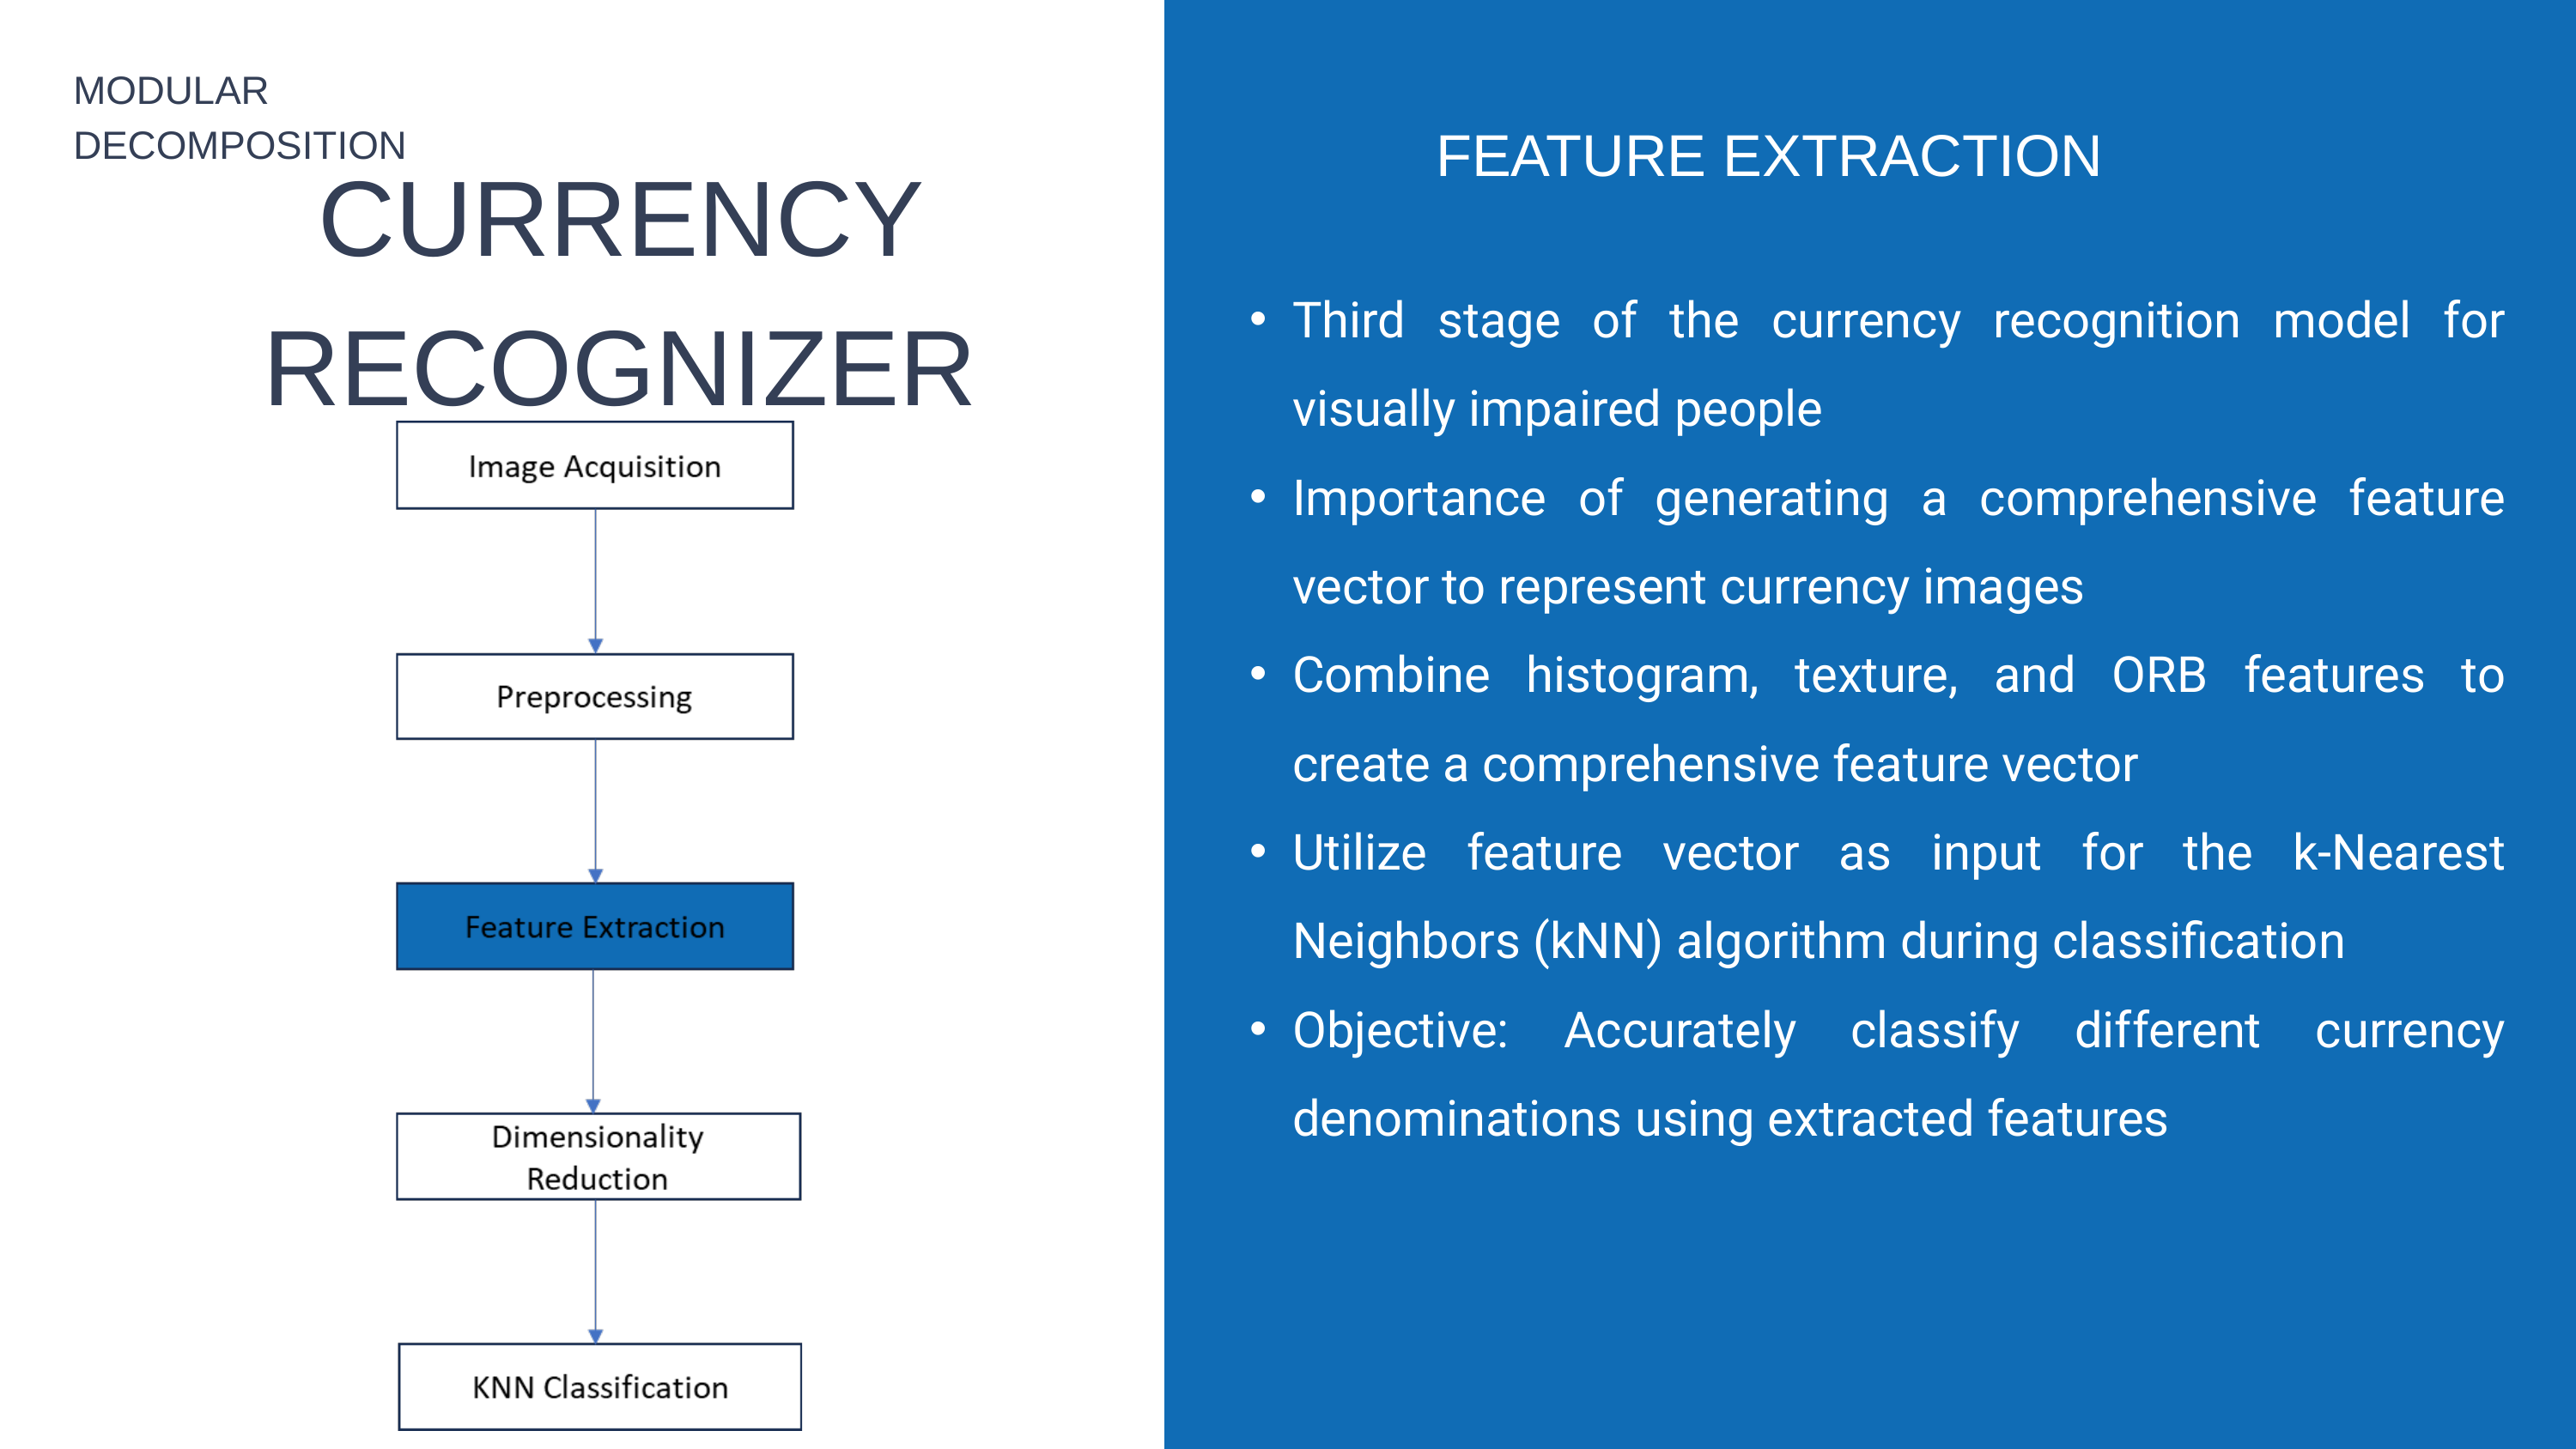

MODULAR DECOMPOSITION
 FEATURE EXTRACTION

CURRENCY RECOGNIZER
Third stage of the currency recognition model for visually impaired people
Importance of generating a comprehensive feature vector to represent currency images
Combine histogram, texture, and ORB features to create a comprehensive feature vector
Utilize feature vector as input for the k-Nearest Neighbors (kNN) algorithm during classification
Objective: Accurately classify different currency denominations using extracted features